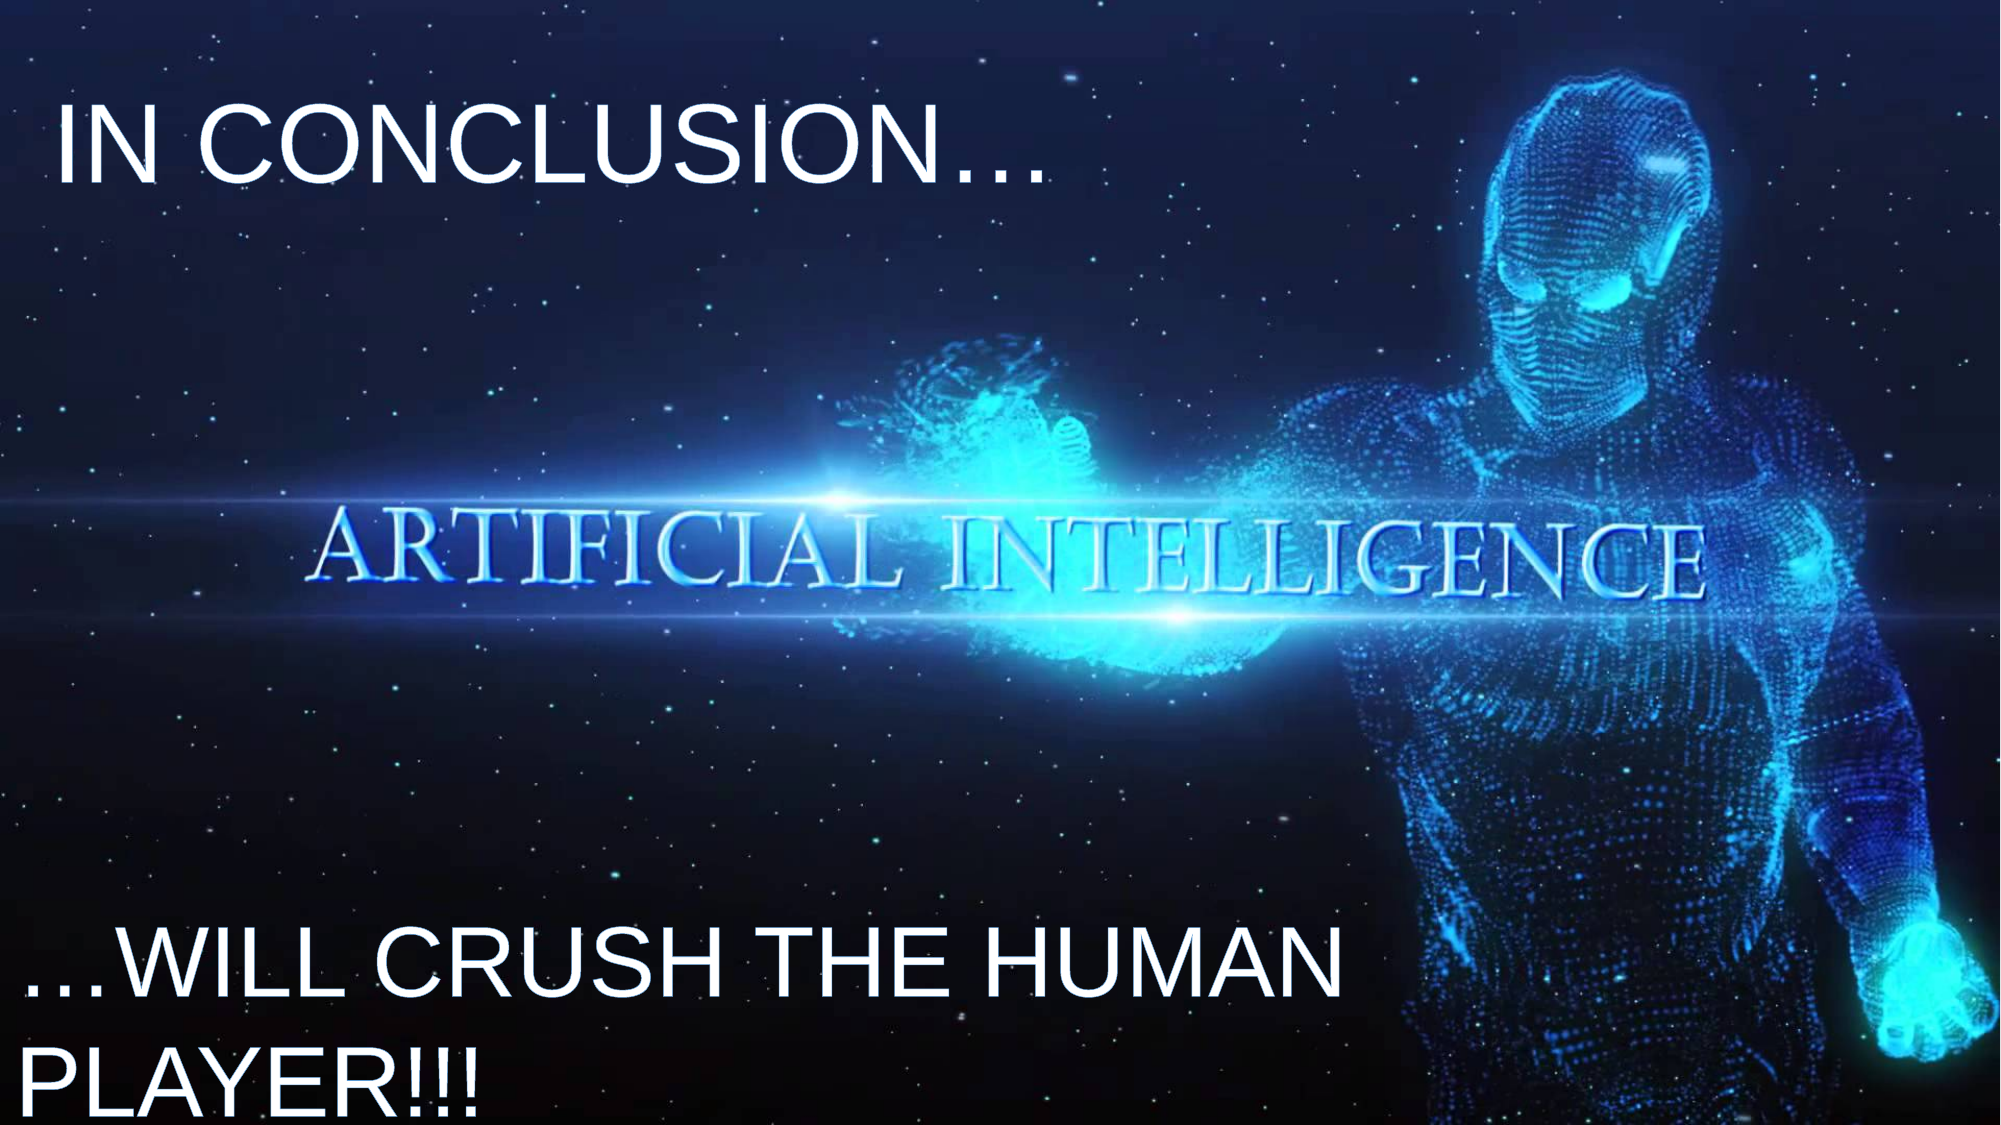

IN CONCLUSION…

…WILL CRUSH THE HUMAN PLAYER!!!